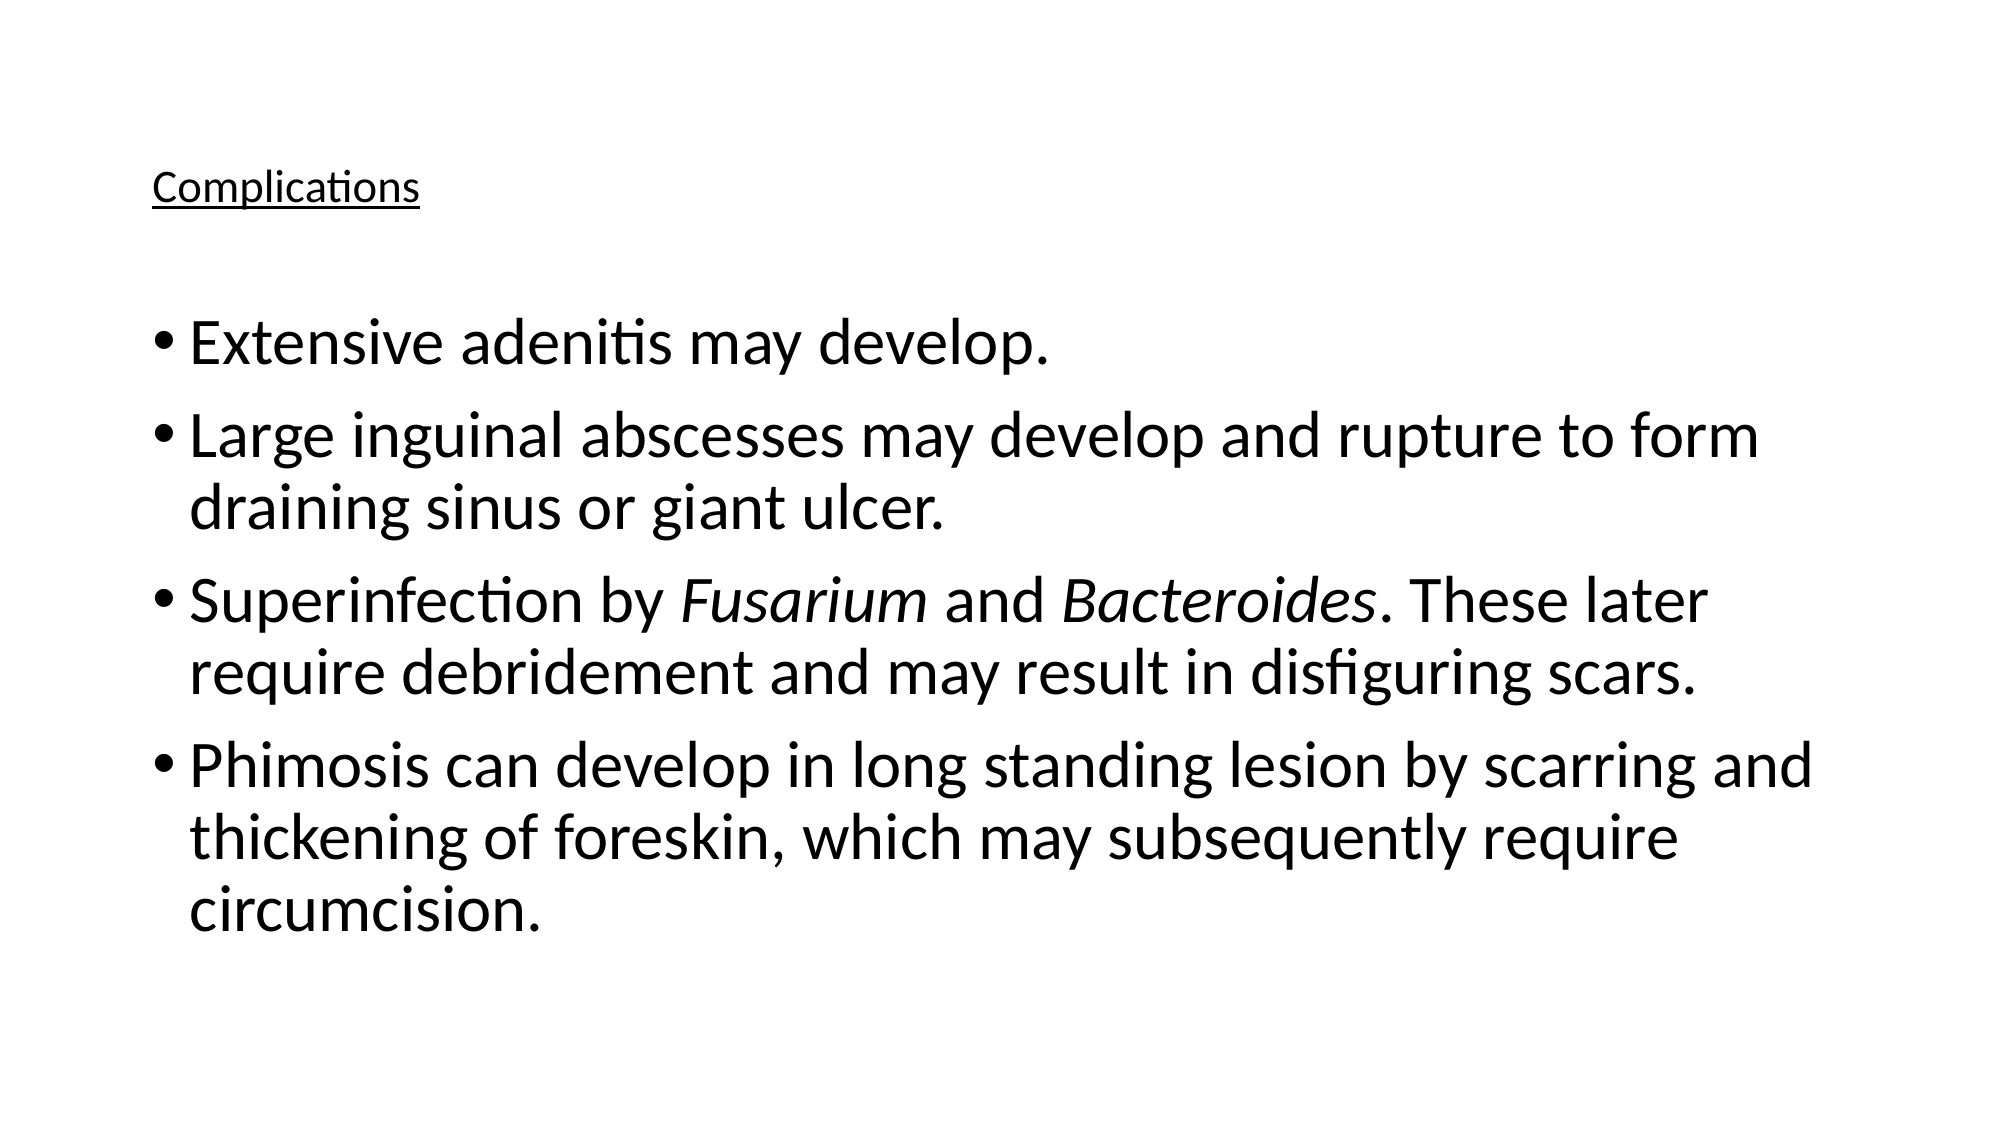

# Complications
Extensive adenitis may develop.
Large inguinal abscesses may develop and rupture to form draining sinus or giant ulcer.
Superinfection by Fusarium and Bacteroides. These later require debridement and may result in disfiguring scars.
Phimosis can develop in long standing lesion by scarring and thickening of foreskin, which may subsequently require circumcision.